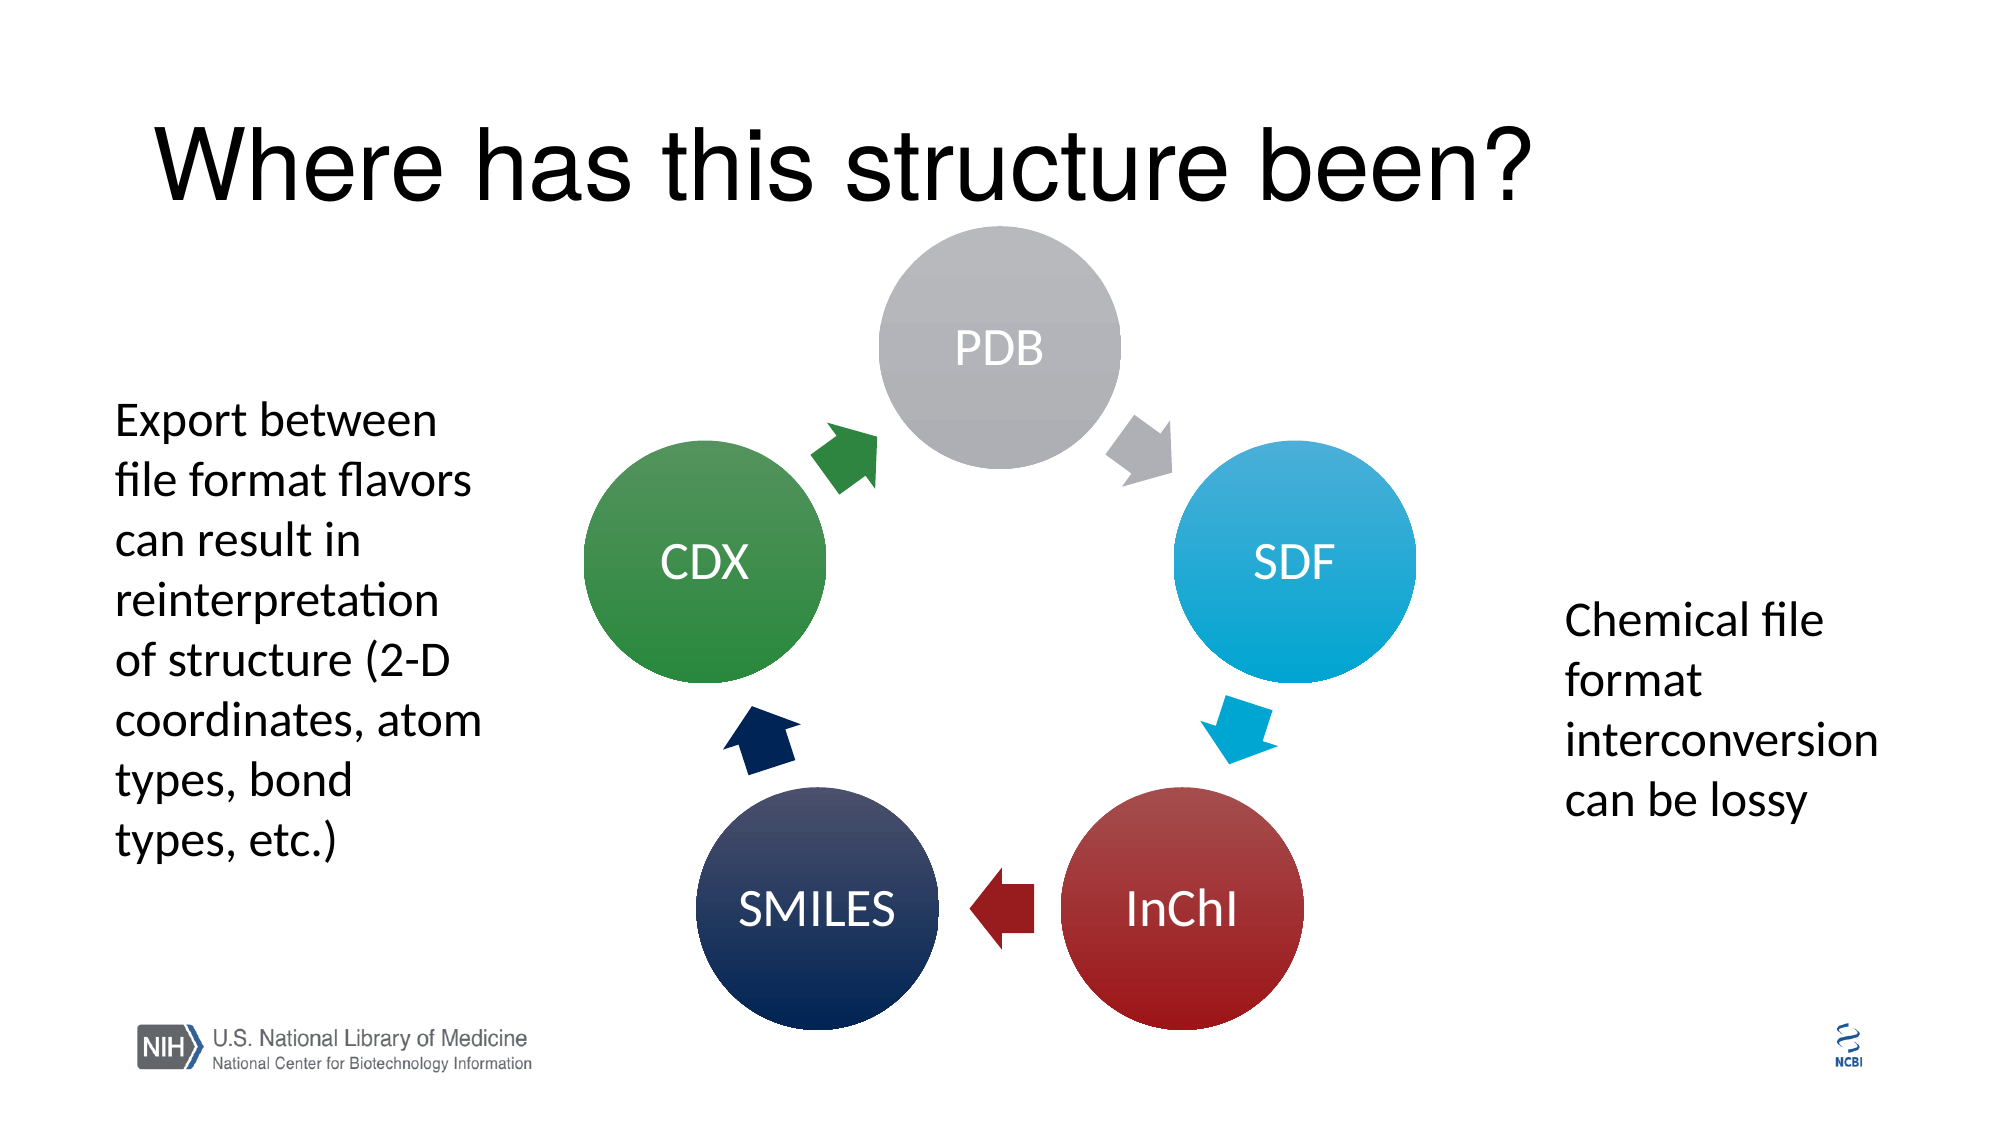

# Where has this structure been?
PDB

SDF

InChI

SMILES

CDX

Export between file format flavors can result in reinterpretation of structure (2-D coordinates, atom types, bond types, etc.)
Chemical file format interconversion can be lossy